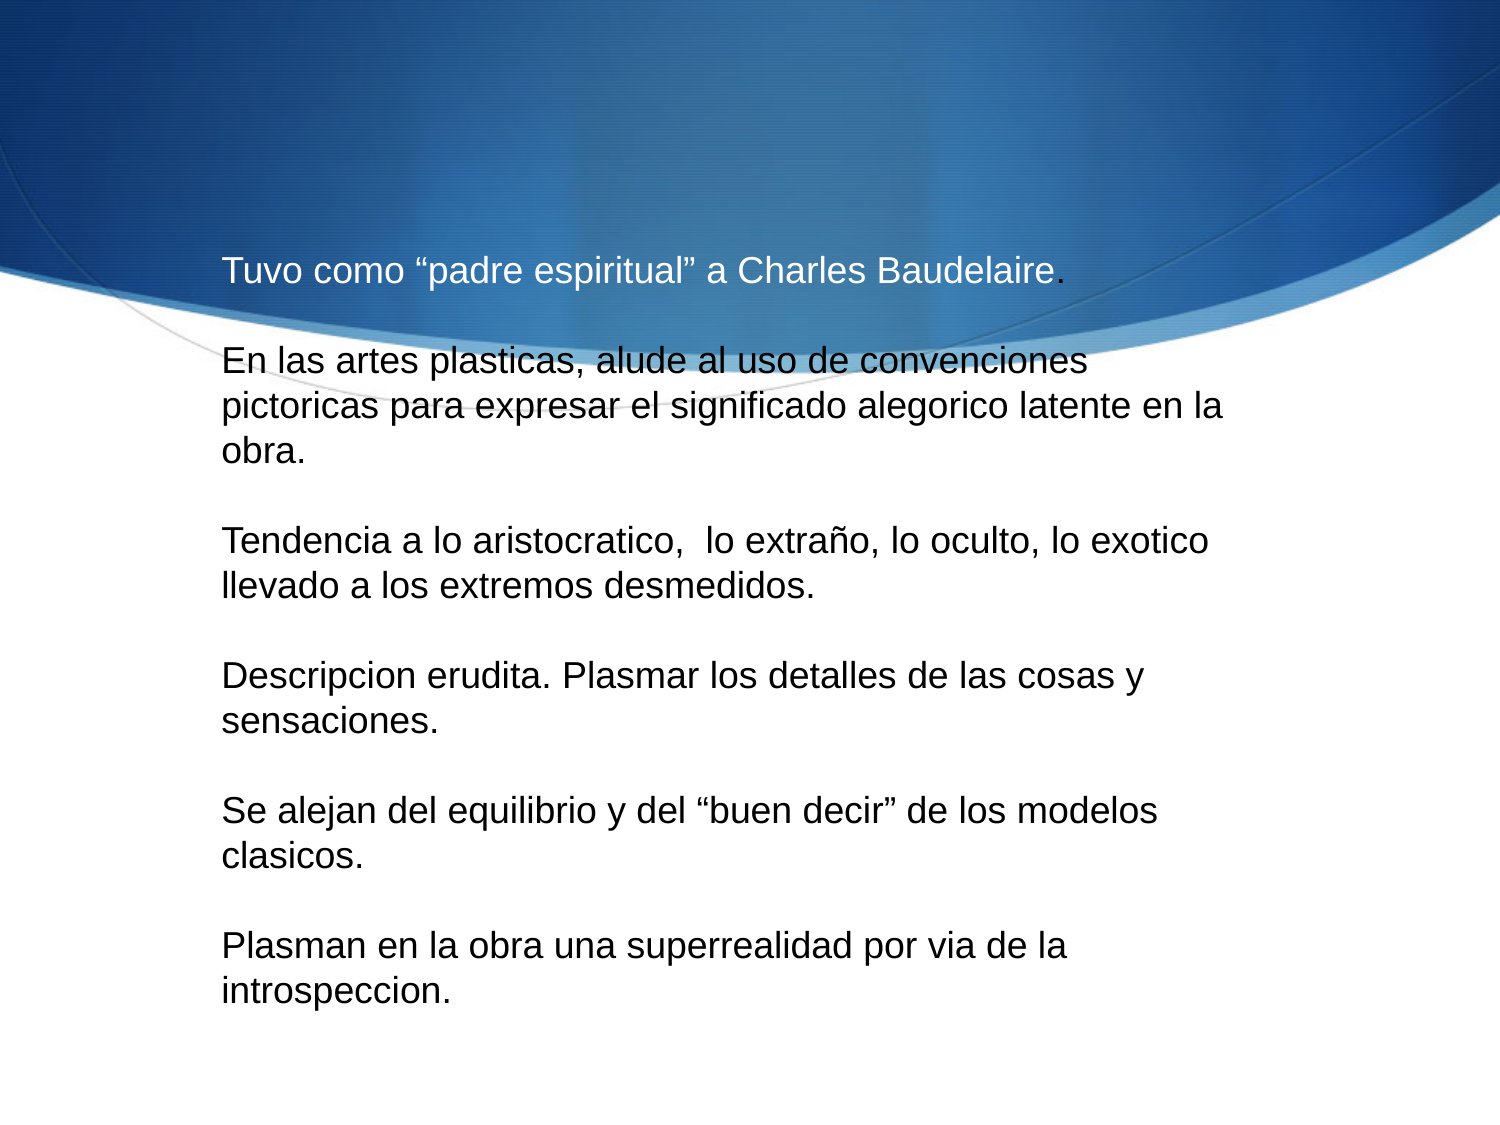

Tuvo como “padre espiritual” a Charles Baudelaire.

En las artes plasticas, alude al uso de convenciones pictoricas para expresar el significado alegorico latente en la obra.

Tendencia a lo aristocratico,  lo extraño, lo oculto, lo exotico llevado a los extremos desmedidos.

Descripcion erudita. Plasmar los detalles de las cosas y sensaciones.

Se alejan del equilibrio y del “buen decir” de los modelos clasicos.

Plasman en la obra una superrealidad por via de la introspeccion.